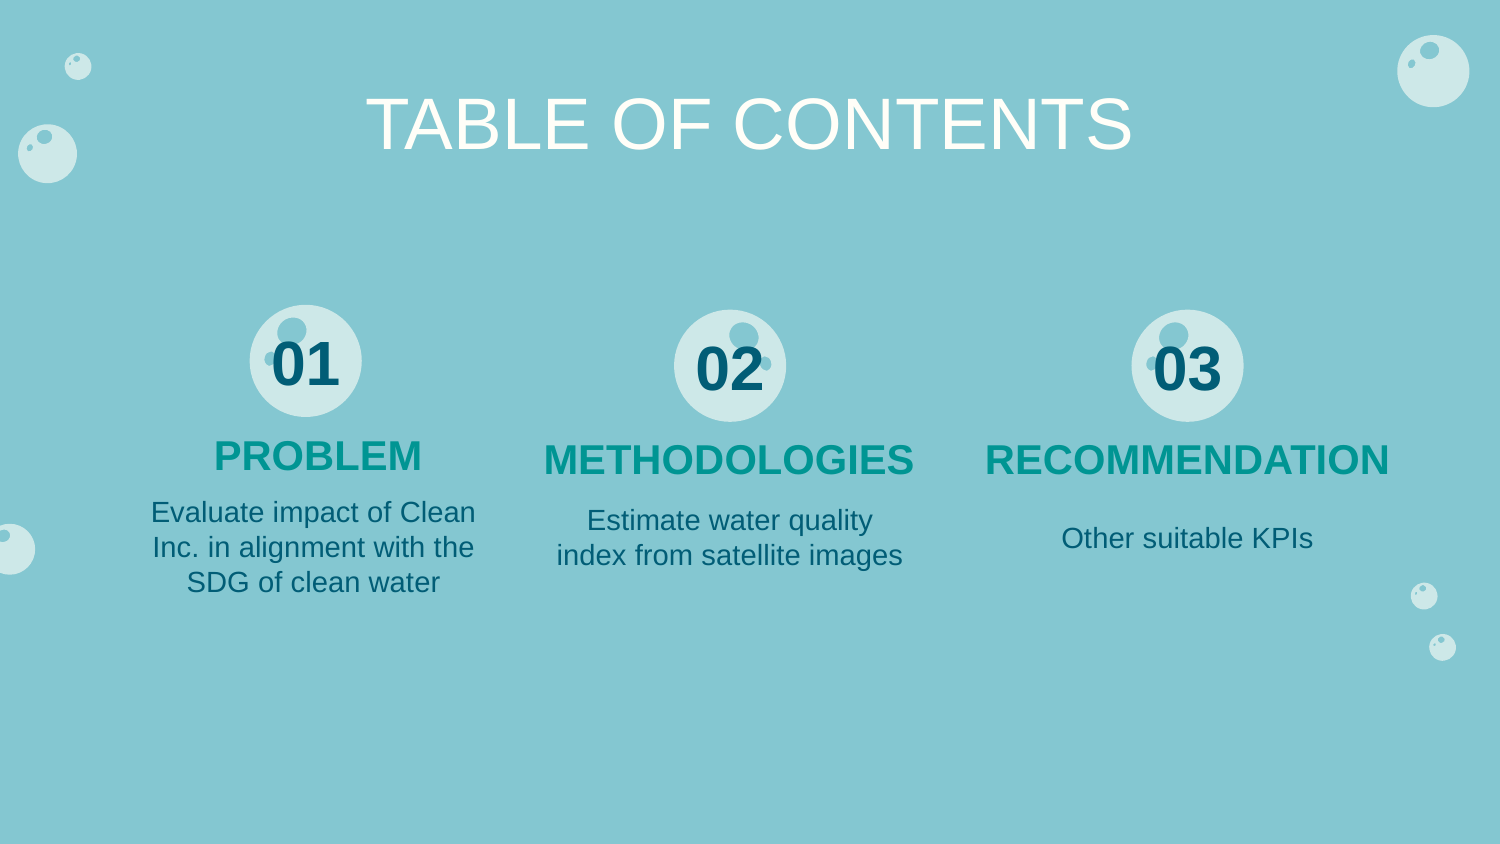

TABLE OF CONTENTS

01
02
03
# PROBLEM
METHODOLOGIES
RECOMMENDATION
Estimate water quality index from satellite images
Other suitable KPIs
Evaluate impact of Clean Inc. in alignment with the SDG of clean water